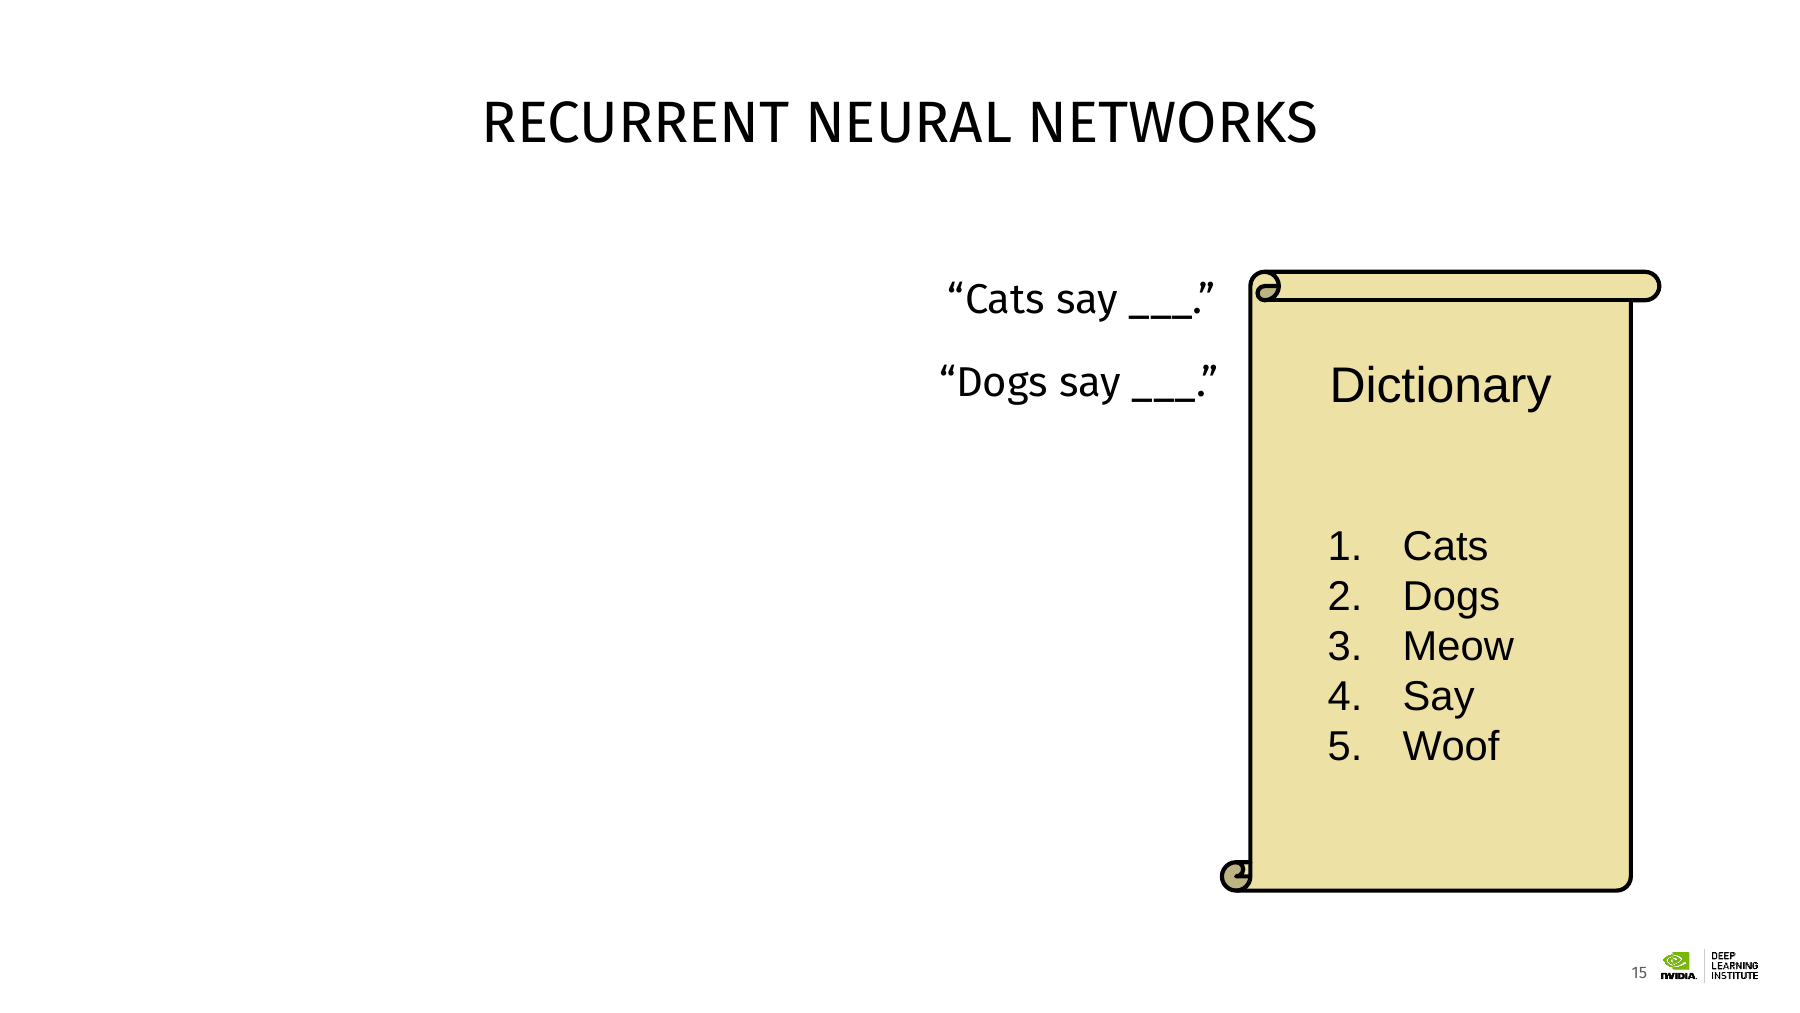

# Recurrent Neural Networks
“Cats say ___.”

Dictionary

“Dogs say ___.”
Cats
Dogs
Meow
Say
Woof